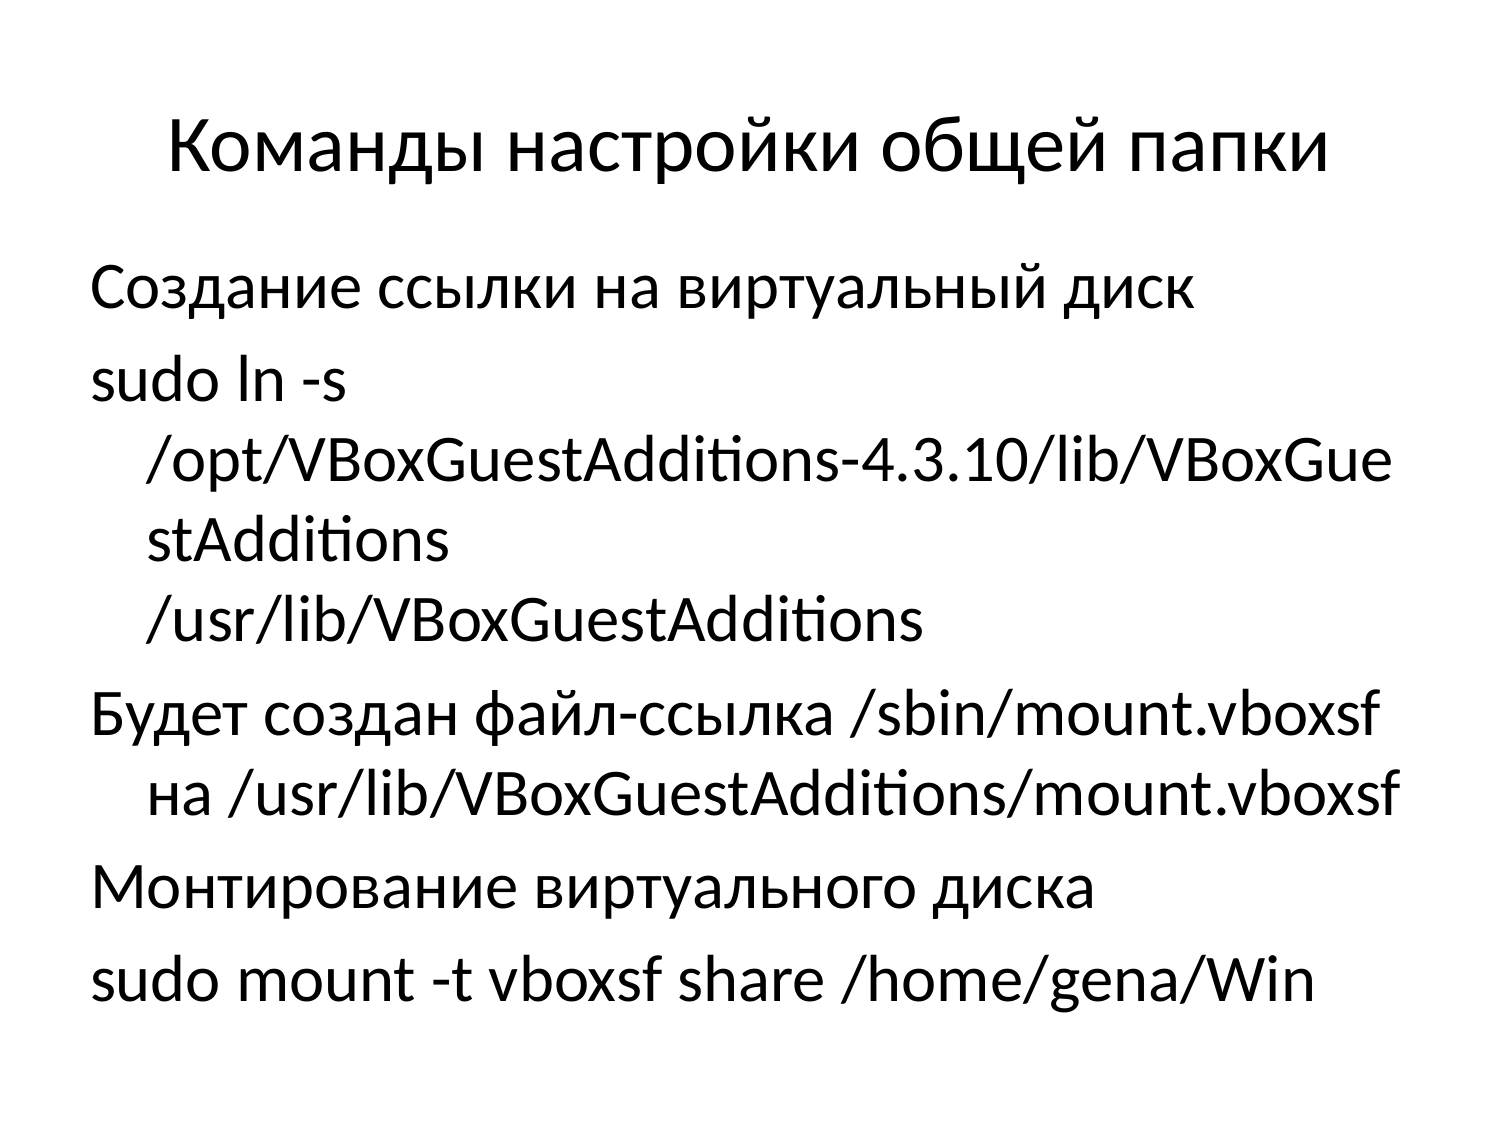

# Команды настройки общей папки
Создание ссылки на виртуальный диск
sudo ln -s /opt/VBoxGuestAdditions-4.3.10/lib/VBoxGuestAdditions
/usr/lib/VBoxGuestAdditions
Будет создан файл-ссылка /sbin/mount.vboxsf на /usr/lib/VBoxGuestAdditions/mount.vboxsf
Монтирование виртуального диска
sudo mount -t vboxsf share /home/gena/Win